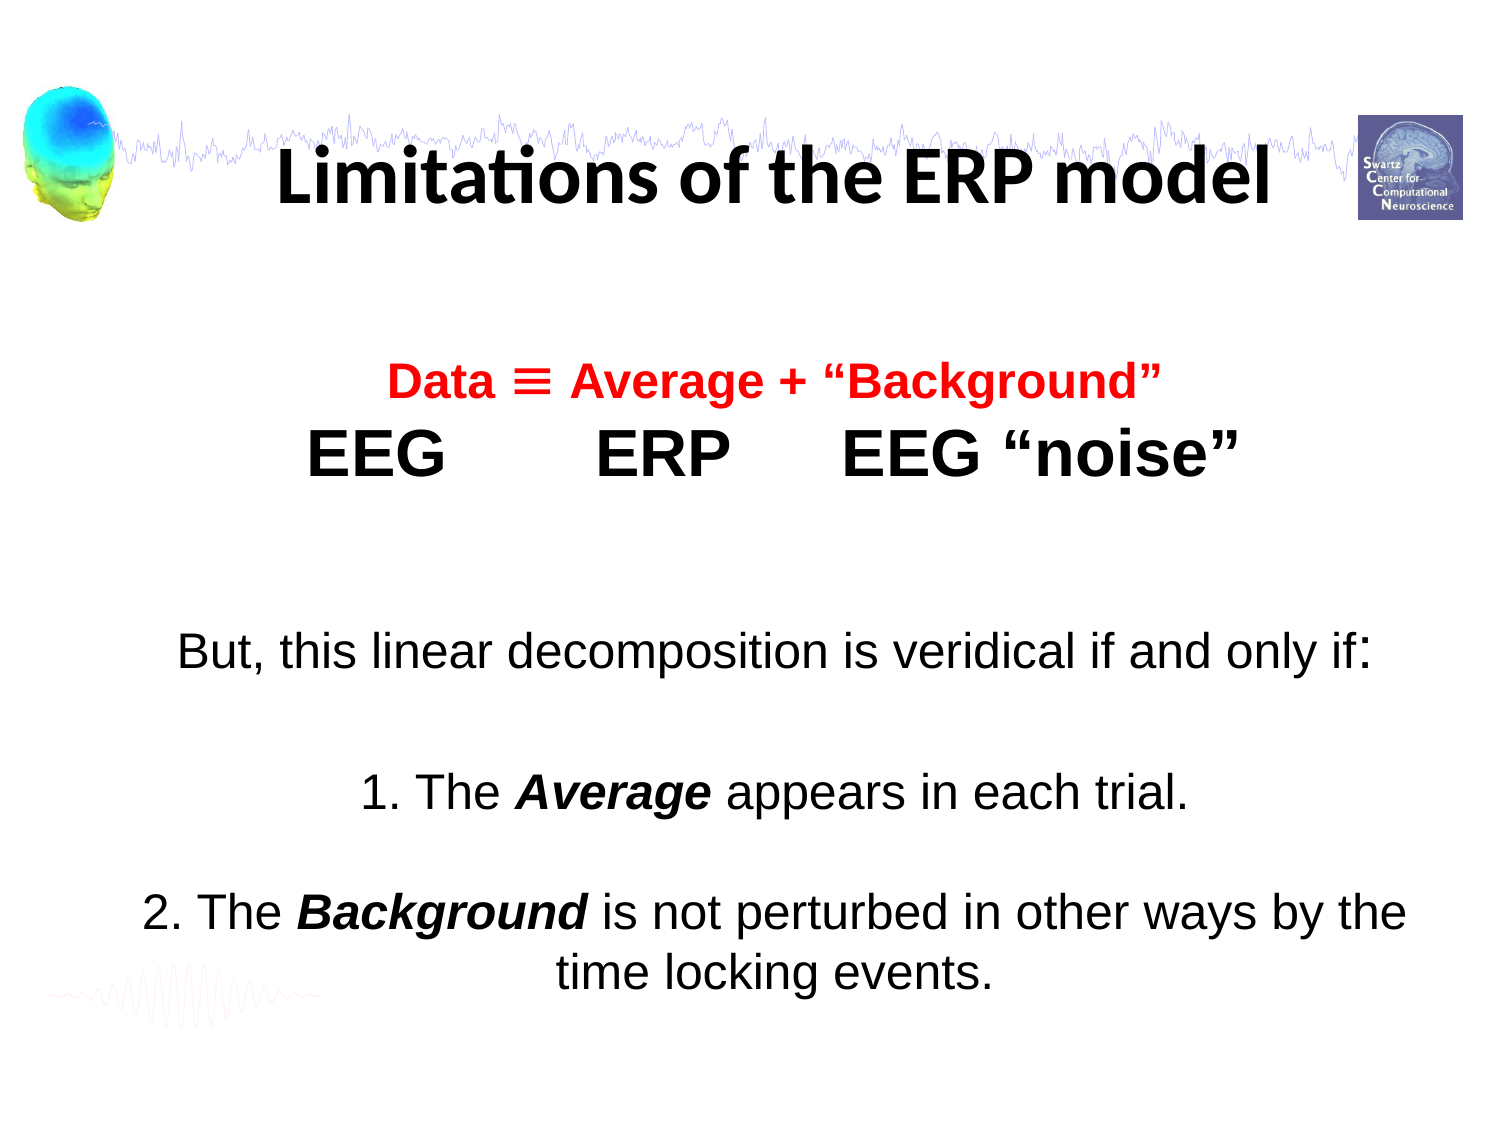

Limitations of the ERP model

Data ≡ Average + “Background”
EEG        ERP      EEG “noise”

But, this linear decomposition is veridical if and only if:

1. The Average appears in each trial.

2. The Background is not perturbed in other ways by the time locking events.